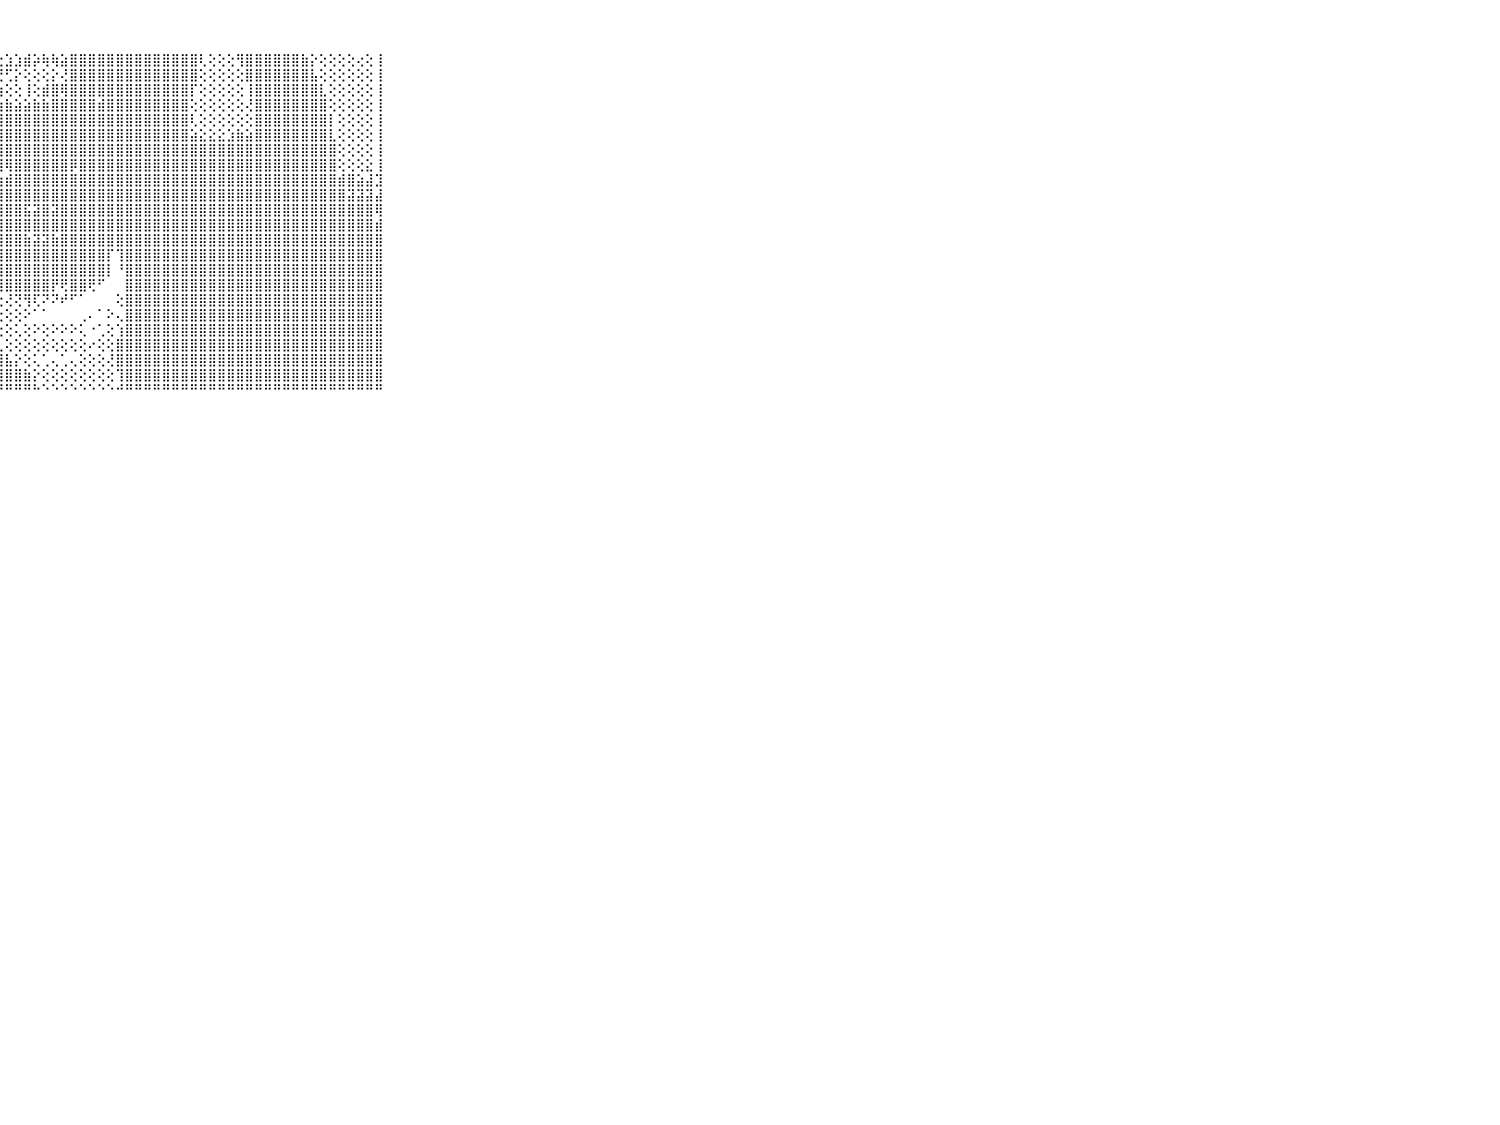

⠀⠀⠀⠀⠀⠀⠀⠀⠀⠀⠀⣿⣿⣿⣿⣿⣿⣿⣿⣿⣿⣿⣿⢿⢟⢏⢕⢕⣱⣱⣾⡵⢷⢷⣵⣿⣿⣿⣿⣿⣿⣿⣿⣿⣿⣿⣿⣿⣿⢇⢕⢕⢕⢻⣿⣿⣿⣿⣿⣿⣷⡕⢕⢕⢕⢕⢔⢕⢸⠀⠀⠀⠀⠀⠀⠀⠀⠀⠀⠀⠀
⠀⠀⠀⠀⠀⠀⠀⠀⠀⠀⠀⣿⣿⣿⣿⣿⣿⣿⣿⣿⣿⣿⡇⢕⢕⢕⢜⢛⢋⡕⢕⢕⢕⡕⢜⣿⣿⣿⣿⣿⣿⣿⣿⣿⣿⣿⣿⣿⣿⢕⢕⢕⢕⢕⣿⣿⣿⣿⣿⣿⣿⣧⢕⢕⢕⢕⢕⢕⢸⠀⠀⠀⠀⠀⠀⠀⠀⠀⠀⠀⠀
⠀⠀⠀⠀⠀⠀⠀⠀⠀⠀⠀⣿⣿⣿⣿⣿⣿⣿⣿⣿⣿⡇⢕⢕⣵⣅⡽⣵⢕⢕⢸⢕⣾⣿⢿⣿⣿⣿⣿⣿⣿⣿⣿⣿⣿⣿⣿⣿⡏⢕⢕⢕⢕⢕⢸⣿⣿⣿⣿⣿⣿⣿⣇⢕⢕⢕⢕⢕⢸⠀⠀⠀⠀⠀⠀⠀⠀⠀⠀⠀⠀
⠀⠀⠀⠀⠀⠀⠀⠀⠀⠀⠀⣿⣿⣿⣿⣿⣿⣿⣿⣿⣯⣵⣾⣿⢟⣱⣧⣵⣷⣵⣵⣷⣷⣿⣿⣿⣿⣿⣾⣿⣿⣿⣿⣿⣿⣿⣿⣿⢕⢕⢕⢕⢕⢕⢜⣿⣿⣿⣿⣿⣿⣿⣿⢕⢕⢕⢕⢕⢸⠀⠀⠀⠀⠀⠀⠀⠀⠀⠀⠀⠀
⠀⠀⠀⠀⠀⠀⠀⠀⠀⠀⠀⣿⣿⣿⣿⣿⣿⣿⣿⣿⣿⢜⢞⣿⣿⣿⣿⣿⣿⣿⣿⣿⣿⣿⣿⣿⣿⣿⣿⣿⣿⣿⣿⣿⣿⣿⣿⣿⢇⢕⢕⢕⢕⢕⢕⣿⣿⣿⣿⣿⣿⣿⣿⡇⢕⢕⢕⢕⢸⠀⠀⠀⠀⠀⠀⠀⠀⠀⠀⠀⠀
⠀⠀⠀⠀⠀⠀⠀⠀⠀⠀⠀⣿⣿⣿⣿⣿⣿⣿⣿⣿⣿⢱⣕⣿⣿⣿⣿⣿⣿⣿⣿⣿⣿⣿⣿⣿⣿⣿⣿⣿⣿⣿⣿⣿⣿⣿⣿⣿⣵⣕⣕⣕⣱⣷⣵⣿⣿⣿⣿⣿⣿⣿⣿⣇⢕⢕⢕⢕⢸⠀⠀⠀⠀⠀⠀⠀⠀⠀⠀⠀⠀
⠀⠀⠀⠀⠀⠀⠀⠀⠀⠀⠀⣿⣿⣿⣿⣿⣿⣿⣿⣿⣿⢕⢝⣿⣿⣿⣿⣿⣿⣿⣿⣿⣿⣿⣿⣿⣿⣿⣿⣿⣿⣿⣿⣿⣿⣿⣿⣿⣿⣿⣿⣿⣿⣿⣿⣿⣿⣿⣿⣿⣿⣿⣿⣿⢕⢕⢕⢕⢸⠀⠀⠀⠀⠀⠀⠀⠀⠀⠀⠀⠀
⠀⠀⠀⠀⠀⠀⠀⠀⠀⠀⠀⣿⣿⣿⣿⣿⣿⣿⣿⣿⣿⡇⢕⣿⣿⣿⣿⣿⢿⣿⣿⣿⣿⣿⣿⡿⣿⣿⣿⣿⣿⣿⣿⣿⣿⣿⣿⣿⣿⣿⣿⣿⣿⣿⣿⣿⣿⣿⣿⣿⣿⣿⣿⣿⢕⢕⢕⣕⢸⠀⠀⠀⠀⠀⠀⠀⠀⠀⠀⠀⠀
⠀⠀⠀⠀⠀⠀⠀⠀⠀⠀⠀⣿⣿⣿⣿⣿⣿⣿⣿⣿⣿⣿⡇⢹⣿⣿⣿⣷⣾⣿⣿⣿⣿⣿⣿⣿⣿⣿⣿⣿⣿⣿⣿⣿⣿⣿⣿⣿⣿⣿⣿⣿⣿⣿⣿⣿⣿⣿⣿⣿⣿⣿⣿⣿⣾⣿⣵⣼⣹⠀⠀⠀⠀⠀⠀⠀⠀⠀⠀⠀⠀
⠀⠀⠀⠀⠀⠀⠀⠀⠀⠀⠀⣿⣿⣿⣿⣿⣿⣿⣿⣿⣿⣿⣿⣾⣿⣿⣿⣿⣿⣿⣿⣿⣿⣿⣿⣿⣿⣿⣿⣿⣿⣿⣿⣿⣿⣿⣿⣿⣿⣿⣿⣿⣿⣿⣿⣿⣿⣿⣿⣿⣿⣿⣿⣿⣿⣽⣽⣽⣼⠀⠀⠀⠀⠀⠀⠀⠀⠀⠀⠀⠀
⠀⠀⠀⠀⠀⠀⠀⠀⠀⠀⠀⣿⣿⣿⣿⣿⣿⣿⣿⣿⣿⣿⣿⣿⣿⣿⣿⣿⣿⣿⣯⣽⣿⣽⣿⣿⣿⣿⣿⣿⣿⣿⣿⣿⣿⣿⣿⣿⣿⣿⣿⣿⣿⣿⣿⣿⣿⣿⣿⣿⣿⣿⣿⣿⣿⣿⣿⣿⢿⠀⠀⠀⠀⠀⠀⠀⠀⠀⠀⠀⠀
⠀⠀⠀⠀⠀⠀⠀⠀⠀⠀⠀⣿⣿⣿⣿⣿⣿⣿⣿⣿⣿⣿⣿⣿⣿⣿⣿⣿⣿⣿⣿⣿⣿⣿⣿⣿⣿⣿⣿⣿⣿⣿⣿⣿⣿⣿⣿⣿⣿⣿⣿⣿⣿⣿⣿⣿⣿⣿⣿⣿⣿⣿⣿⣿⣿⣿⣿⣿⣾⠀⠀⠀⠀⠀⠀⠀⠀⠀⠀⠀⠀
⠀⠀⠀⠀⠀⠀⠀⠀⠀⠀⠀⣿⣿⣿⣿⣿⣿⣿⣿⣿⣿⣿⣿⣿⣿⣿⣿⣿⣿⣿⣷⣽⣽⣷⣿⣿⣿⣿⣿⣿⣿⣿⣿⣿⣿⣿⣿⣿⣿⣿⣿⣿⣿⣿⣿⣿⣿⣿⣿⣿⣿⣿⣿⣿⣿⣿⣿⣿⣿⠀⠀⠀⠀⠀⠀⠀⠀⠀⠀⠀⠀
⠀⠀⠀⠀⠀⠀⠀⠀⠀⠀⠀⣿⣿⣿⣿⣿⣿⣿⣿⣿⣿⣿⣿⣿⣿⣿⣿⣿⣿⣿⣿⣿⣿⣿⣿⣿⣿⣿⣿⡏⢹⣿⣿⣿⣿⣿⣿⣿⣿⣿⣿⣿⣿⣿⣿⣿⣿⣿⣿⣿⣿⣿⣿⣿⣿⣿⣿⣿⣿⠀⠀⠀⠀⠀⠀⠀⠀⠀⠀⠀⠀
⠀⠀⠀⠀⠀⠀⠀⠀⠀⠀⠀⣿⣿⣿⣿⣿⣿⣿⣿⣿⣿⣿⣿⣿⣿⣿⡿⣿⣿⣿⣿⣿⣿⣿⣿⣿⣿⣿⣿⡇⠘⣿⣿⣿⣿⣿⣿⣿⣿⣿⣿⣿⣿⣿⣿⣿⣿⣿⣿⣿⣿⣿⣿⣿⣿⣿⣿⣿⣿⠀⠀⠀⠀⠀⠀⠀⠀⠀⠀⠀⠀
⠀⠀⠀⠀⠀⠀⠀⠀⠀⠀⠀⣿⣿⣿⣿⣿⣿⣿⣿⣿⣿⣿⣿⣿⣿⣿⡧⢹⣿⣿⣿⣿⣿⡟⢟⣿⣿⢟⠋⠀⠀⣿⣿⣿⣿⣿⣿⣿⣿⣿⣿⣿⣿⣿⣿⣿⣿⣿⣿⣿⣿⣿⣿⣿⣿⣿⣿⣿⣿⠀⠀⠀⠀⠀⠀⠀⠀⠀⠀⠀⠀
⠀⠀⠀⠀⠀⠀⠀⠀⠀⠀⠀⣿⣿⣿⣿⣿⣿⣿⣿⣿⣿⣿⣿⣿⣿⣿⡇⢕⢜⢝⢻⢏⠝⠝⠞⠋⠁⠀⠀⠀⢕⣿⣿⣿⣿⣿⣿⣿⣿⣿⣿⣿⣿⣿⣿⣿⣿⣿⣿⣿⣿⣿⣿⣿⣿⣿⣿⣿⣿⠀⠀⠀⠀⠀⠀⠀⠀⠀⠀⠀⠀
⠀⠀⠀⠀⠀⠀⠀⠀⠀⠀⠀⣿⣿⣿⣿⣿⣿⣿⣿⣿⣿⣿⣿⣿⣿⣿⢇⢕⢕⢕⠕⠁⠁⠀⠀⠀⢀⠄⠁⠕⢄⣿⣿⣿⣿⣿⣿⣿⣿⣿⣿⣿⣿⣿⣿⣿⣿⣿⣿⣿⣿⣿⣿⣿⣿⣿⣿⣿⣿⠀⠀⠀⠀⠀⠀⠀⠀⠀⠀⠀⠀
⠀⠀⠀⠀⠀⠀⠀⠀⠀⠀⠀⣿⣿⣿⣿⣿⣿⣿⣿⣿⣿⣿⣿⣿⣿⣿⣧⢕⢕⢅⢕⠕⢕⠕⠕⠕⢅⠐⢁⢕⢱⣿⣿⣿⣿⣿⣿⣿⣿⣿⣿⣿⣿⣿⣿⣿⣿⣿⣿⣿⣿⣿⣿⣿⣿⣿⣿⣿⣿⠀⠀⠀⠀⠀⠀⠀⠀⠀⠀⠀⠀
⠀⠀⠀⠀⠀⠀⠀⠀⠀⠀⠀⣿⣿⣿⣿⣿⣿⣿⣿⣿⣿⣿⣿⣿⣿⣿⣿⣇⢕⢕⢕⢕⢕⢕⢕⢕⢕⠔⢕⢕⣿⣿⣿⣿⣿⣿⣿⣿⣿⣿⣿⣿⣿⣿⣿⣿⣿⣿⣿⣿⣿⣿⣿⣿⣿⣿⣿⣿⣿⠀⠀⠀⠀⠀⠀⠀⠀⠀⠀⠀⠀
⠀⠀⠀⠀⠀⠀⠀⠀⠀⠀⠀⣿⣿⣿⣿⣿⣿⣿⣿⣿⣿⣿⣿⣿⣿⣿⣿⣿⣧⡕⢕⢅⢁⢄⢁⢄⢕⢕⢕⢜⣿⣿⣿⣿⣿⣿⣿⣿⣿⣿⣿⣿⣿⣿⣿⣿⣿⣿⣿⣿⣿⣿⣿⣿⣿⣿⣿⣿⣿⠀⠀⠀⠀⠀⠀⠀⠀⠀⠀⠀⠀
⠀⠀⠀⠀⠀⠀⠀⠀⠀⠀⠀⣿⣿⣿⣿⣿⣿⣿⣿⣿⣿⣿⣿⣿⣿⣿⣿⣿⣿⣿⣷⡕⢕⢕⢕⢕⢕⢕⢕⢕⢹⣿⣿⣿⣿⣿⣿⣿⣿⣿⣿⣿⣿⣿⣿⣿⣿⣿⣿⣿⣿⣿⣿⣿⣿⣿⣿⣿⣿⠀⠀⠀⠀⠀⠀⠀⠀⠀⠀⠀⠀
⠀⠀⠀⠀⠀⠀⠀⠀⠀⠀⠀⠛⠛⠛⠛⠛⠛⠛⠛⠛⠛⠛⠛⠛⠛⠛⠛⠛⠛⠛⠛⠓⠑⠑⠑⠑⠑⠑⠑⠑⠚⠛⠛⠛⠛⠛⠛⠛⠛⠛⠛⠛⠛⠛⠛⠛⠛⠛⠛⠛⠛⠛⠛⠛⠛⠛⠛⠛⠛⠀⠀⠀⠀⠀⠀⠀⠀⠀⠀⠀⠀